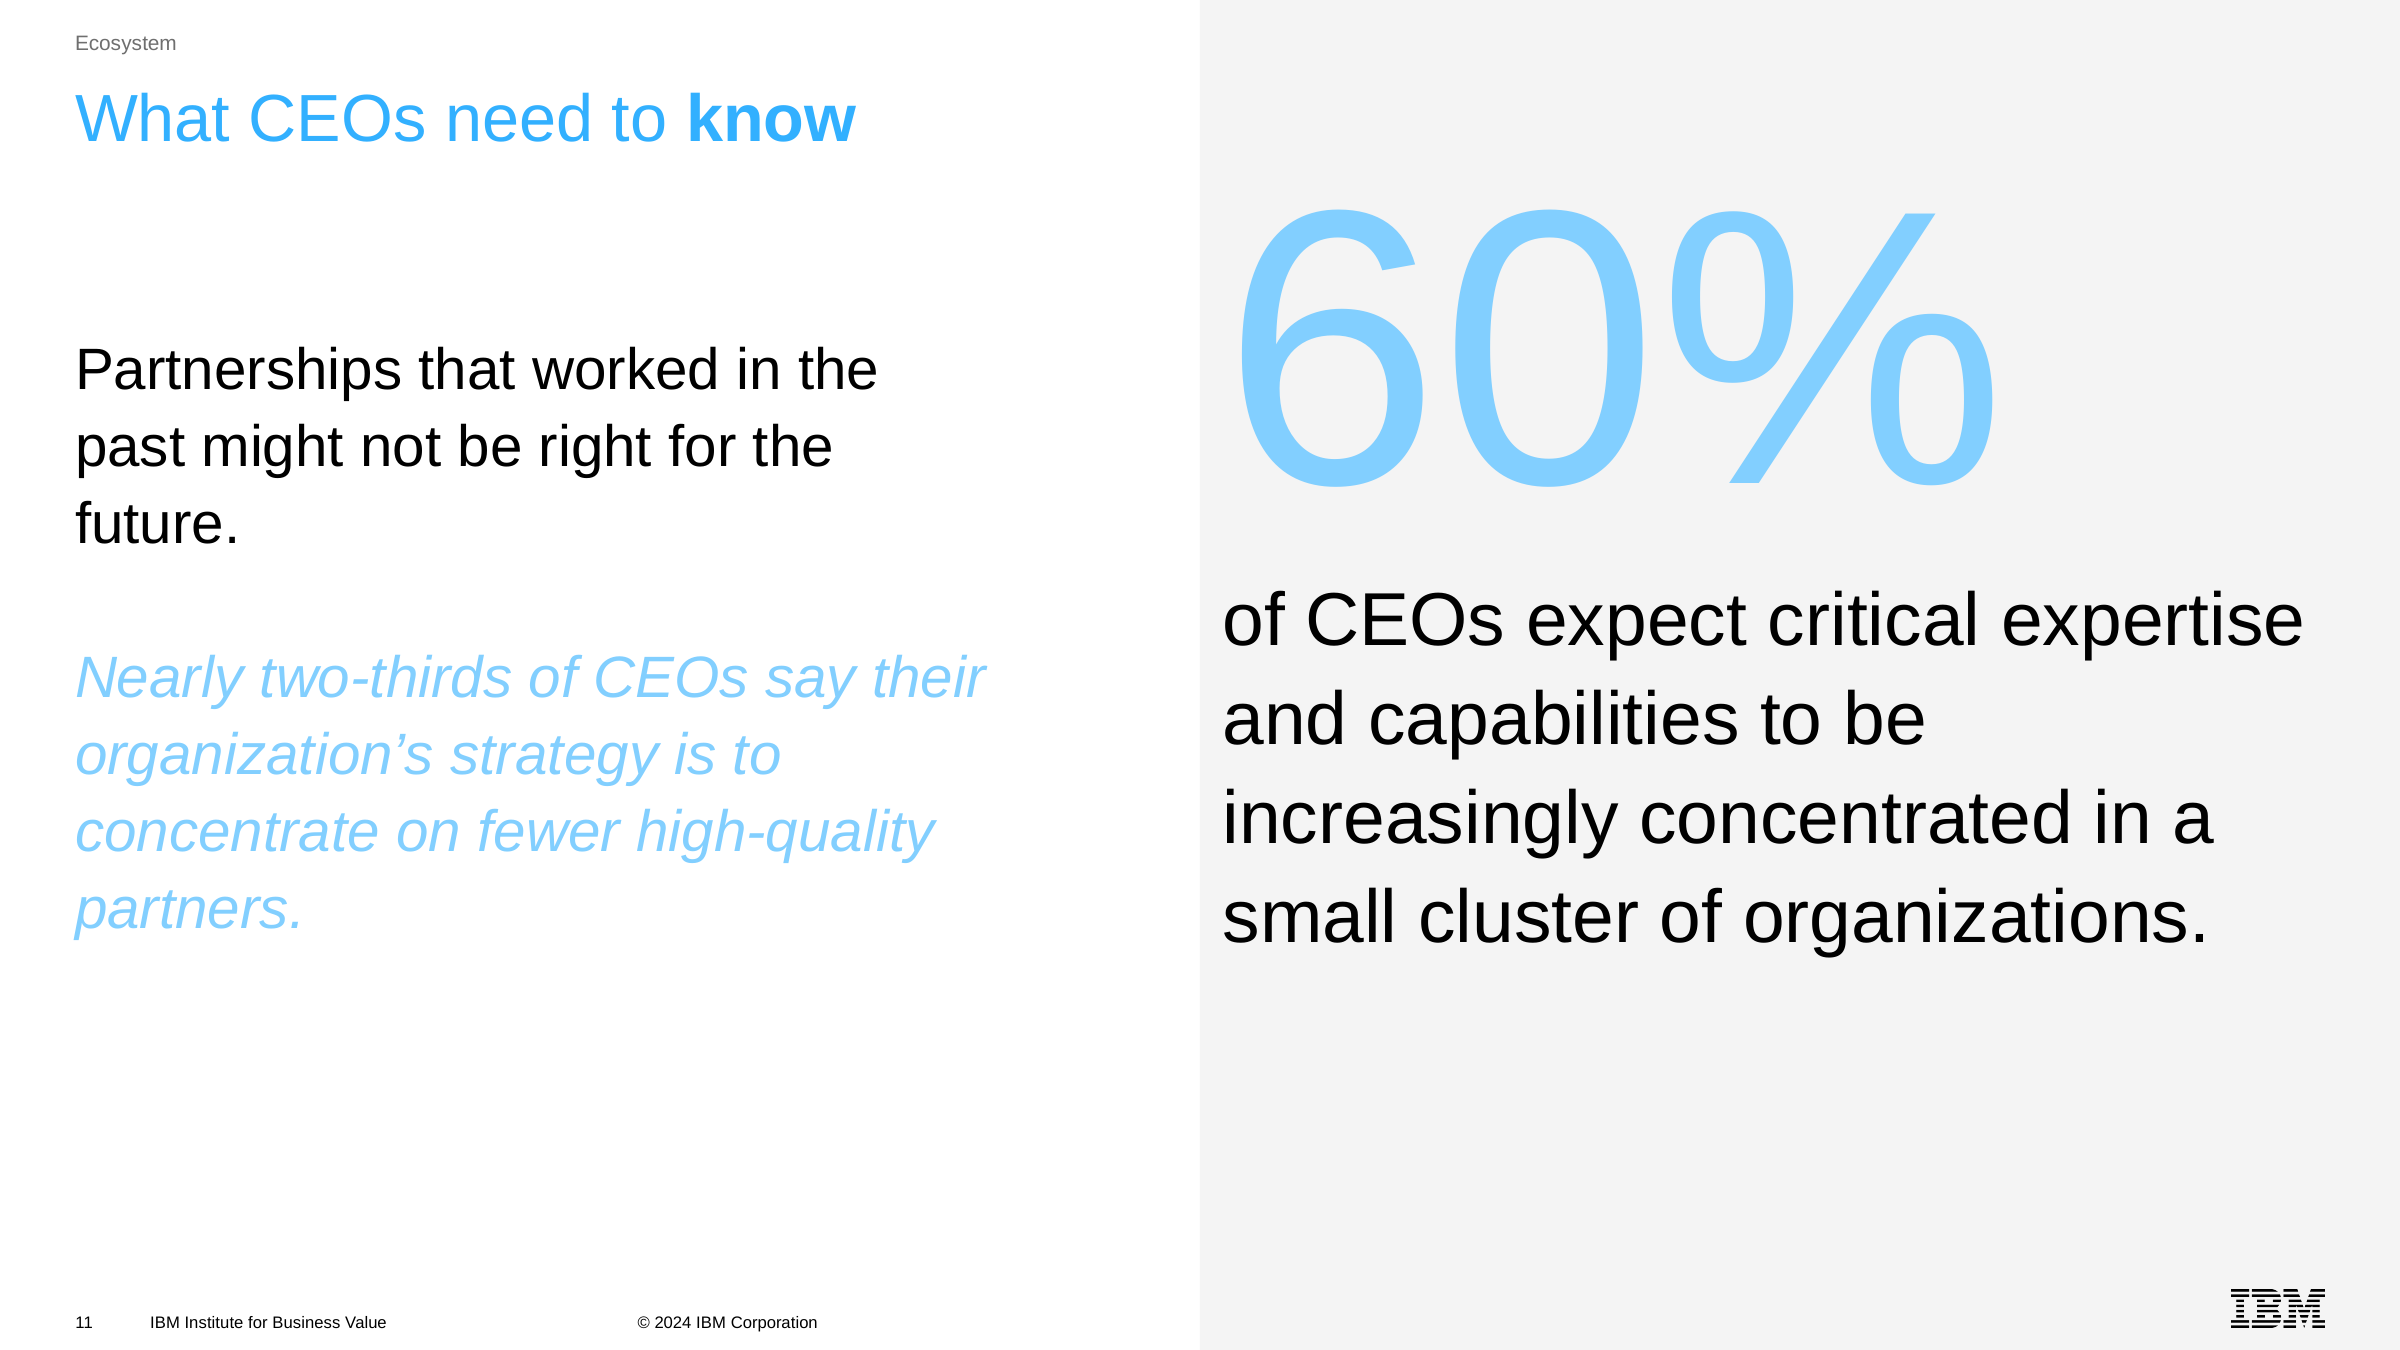

Ecosystem
60%
of CEOs expect critical expertise and capabilities to be increasingly concentrated in a small cluster of organizations.

What CEOs need to know
Partnerships that worked in the past might not be right for the future.
Nearly two-thirds of CEOs say their organization’s strategy is to concentrate on fewer high-quality partners.